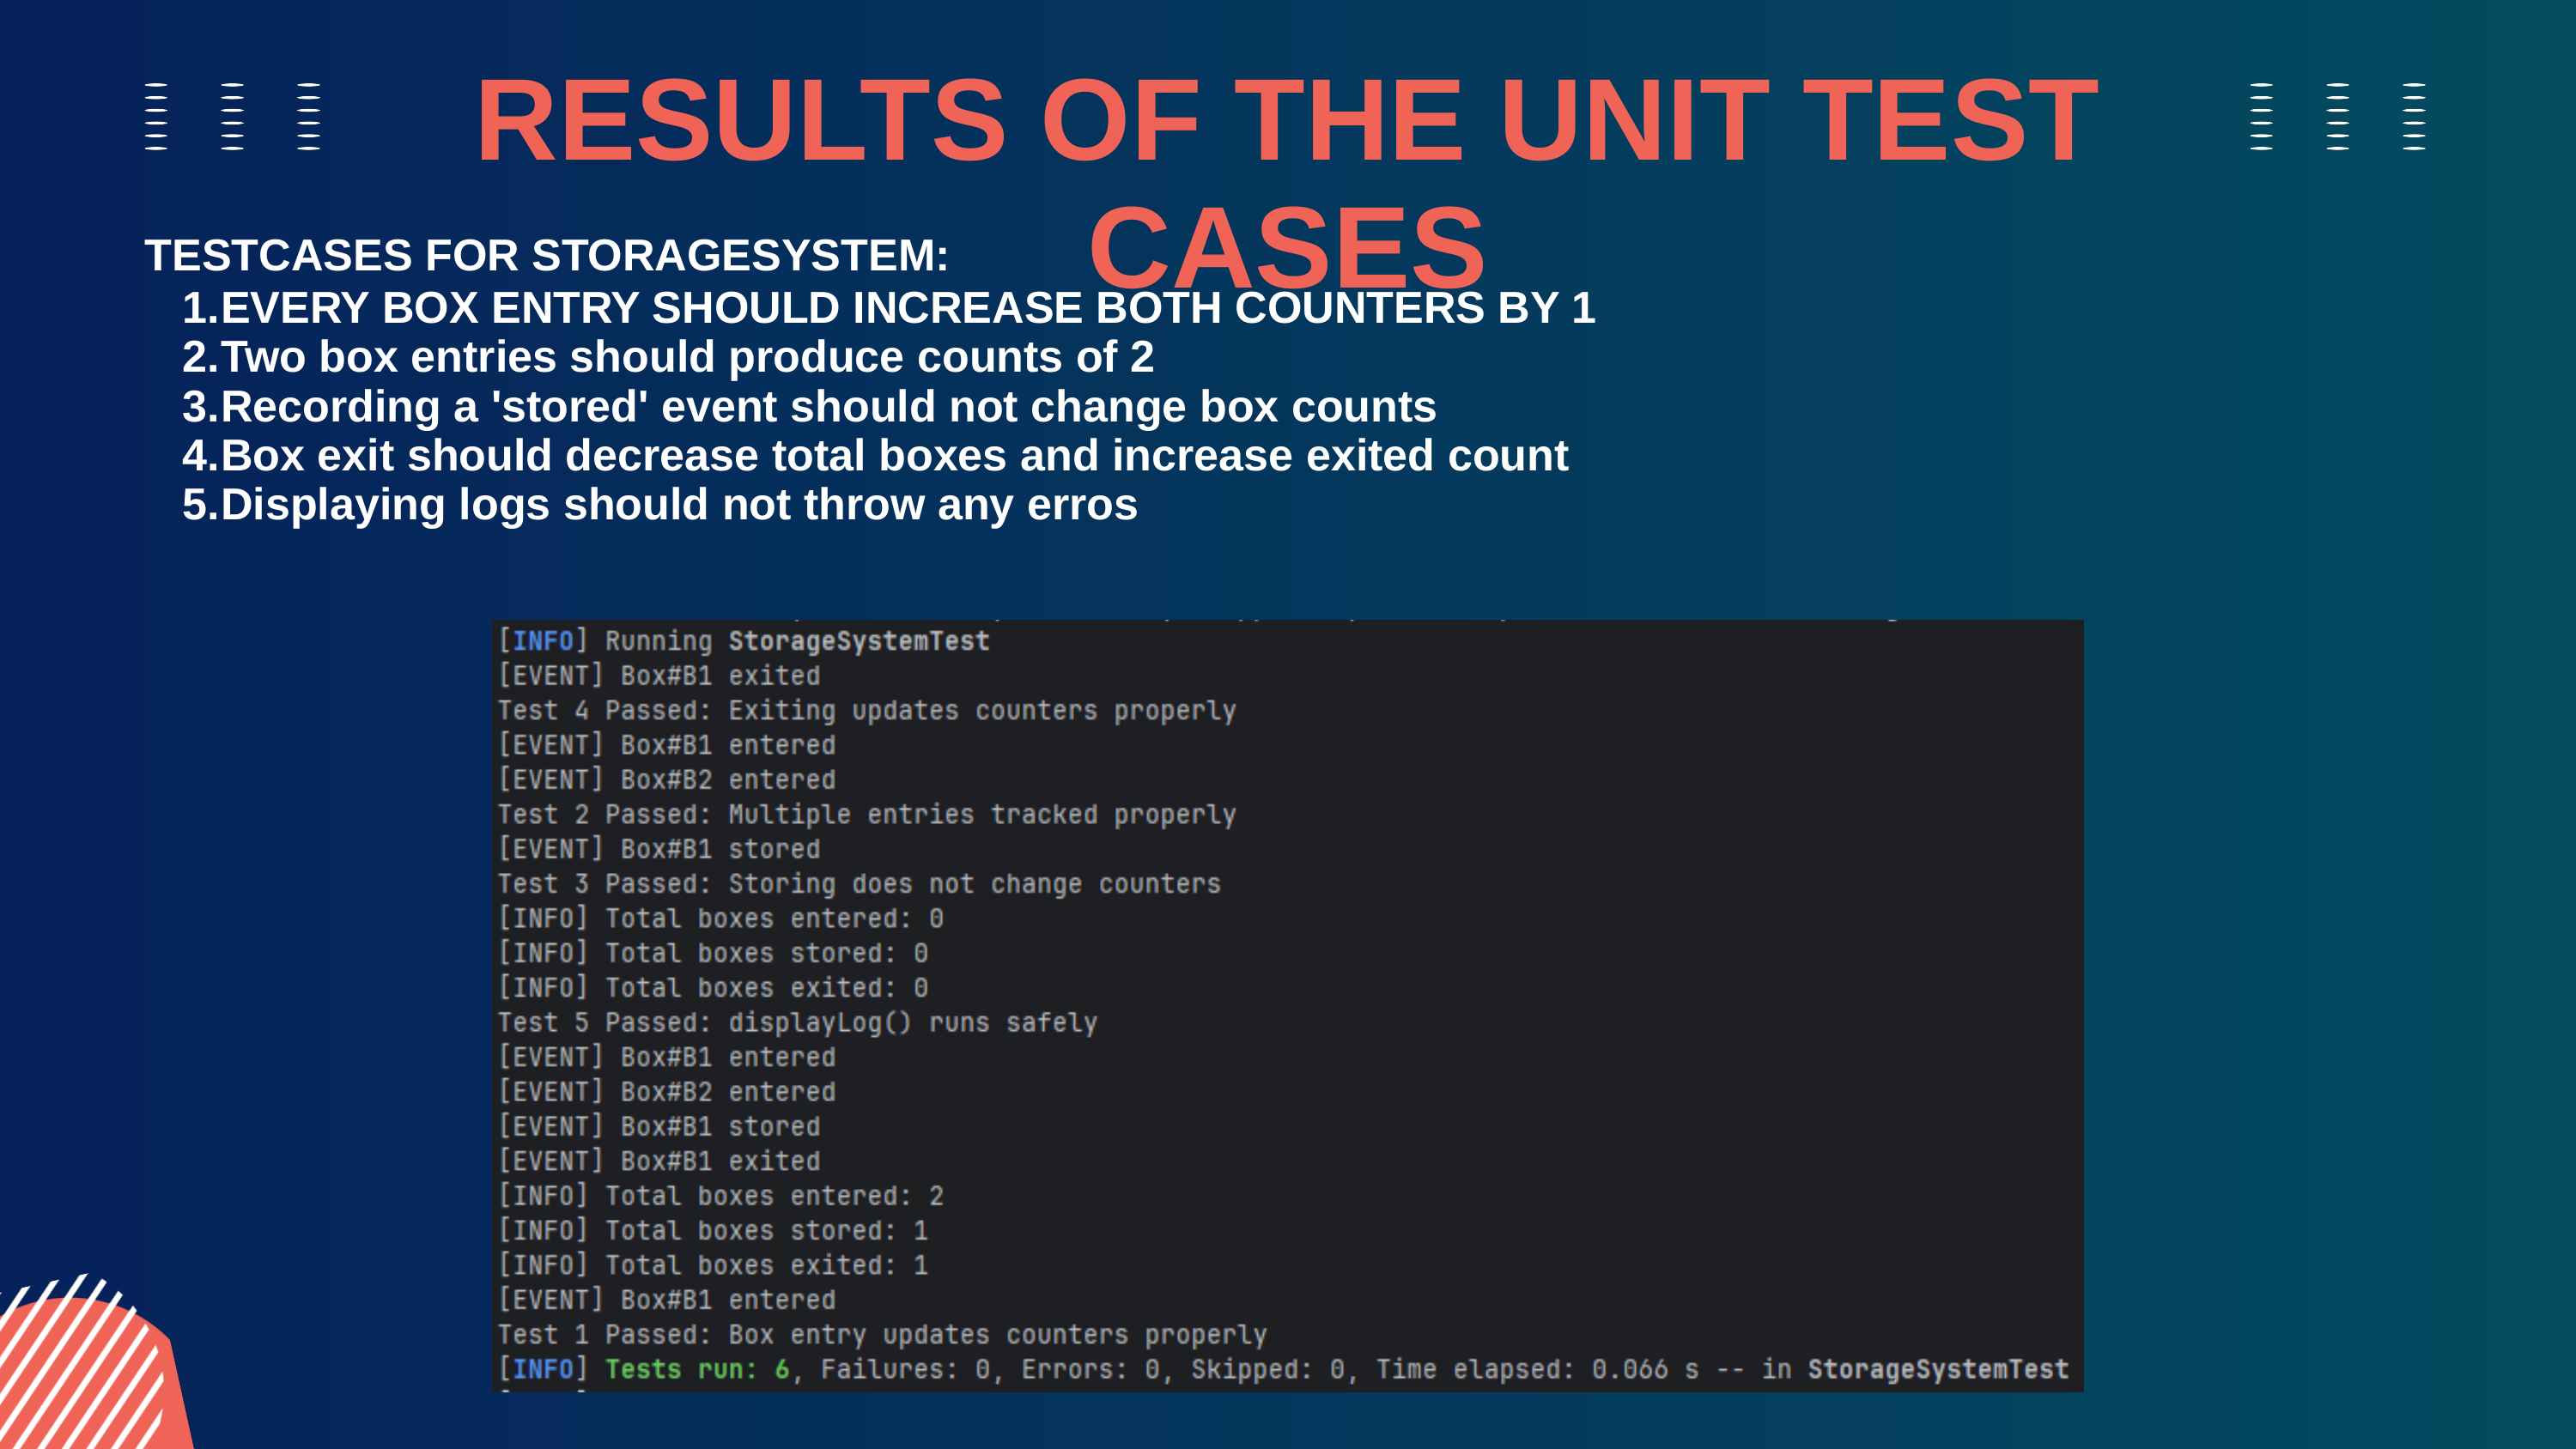

RESULTS OF THE UNIT TEST CASES
TESTCASES FOR STORAGESYSTEM:
EVERY BOX ENTRY SHOULD INCREASE BOTH COUNTERS BY 1
Two box entries should produce counts of 2
Recording a 'stored' event should not change box counts
Box exit should decrease total boxes and increase exited count
Displaying logs should not throw any erros